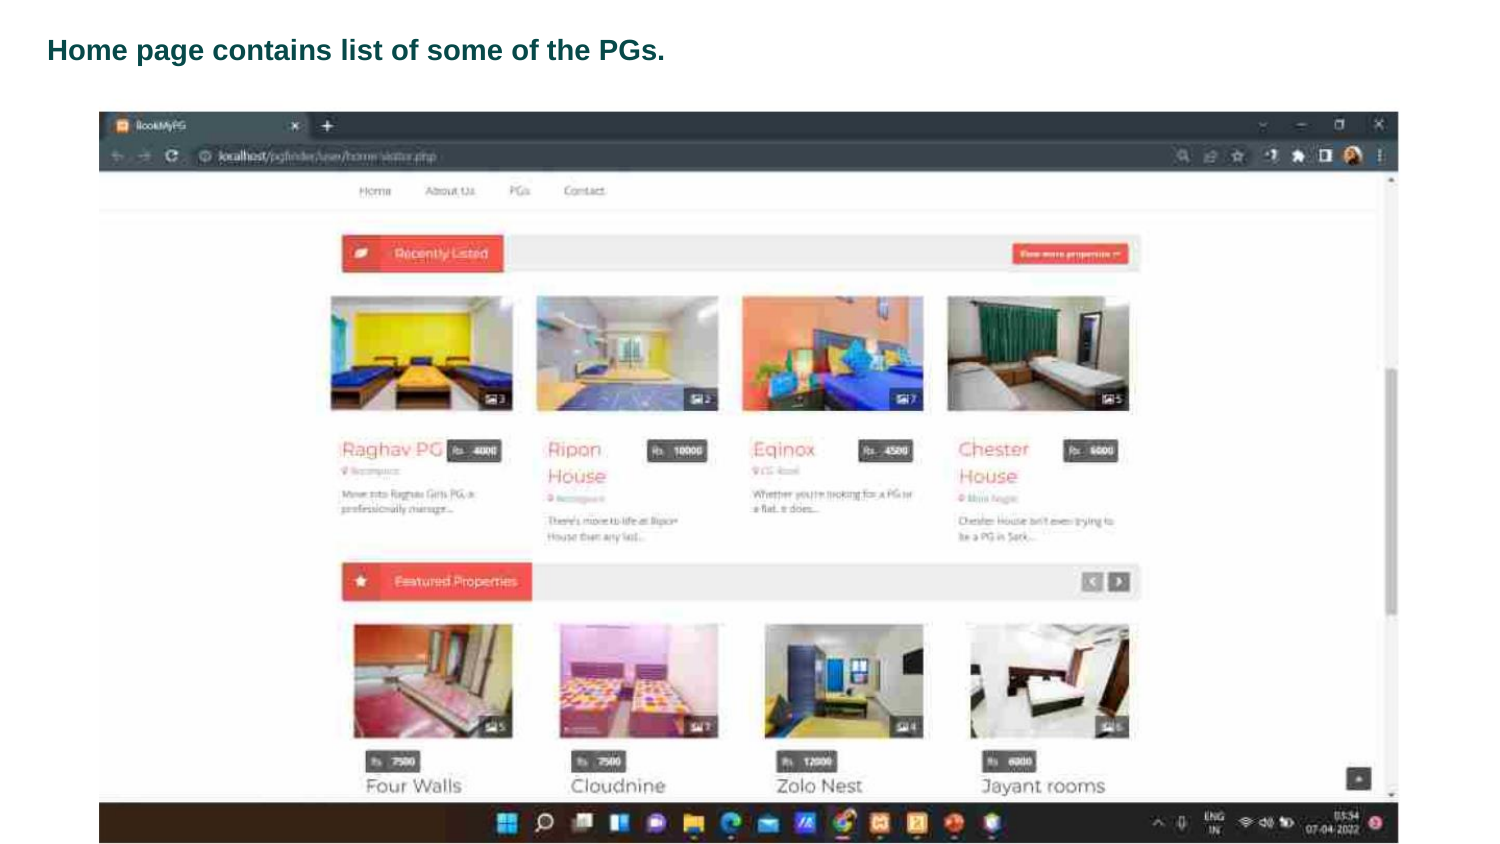

Home page contains list of some of the PGs.